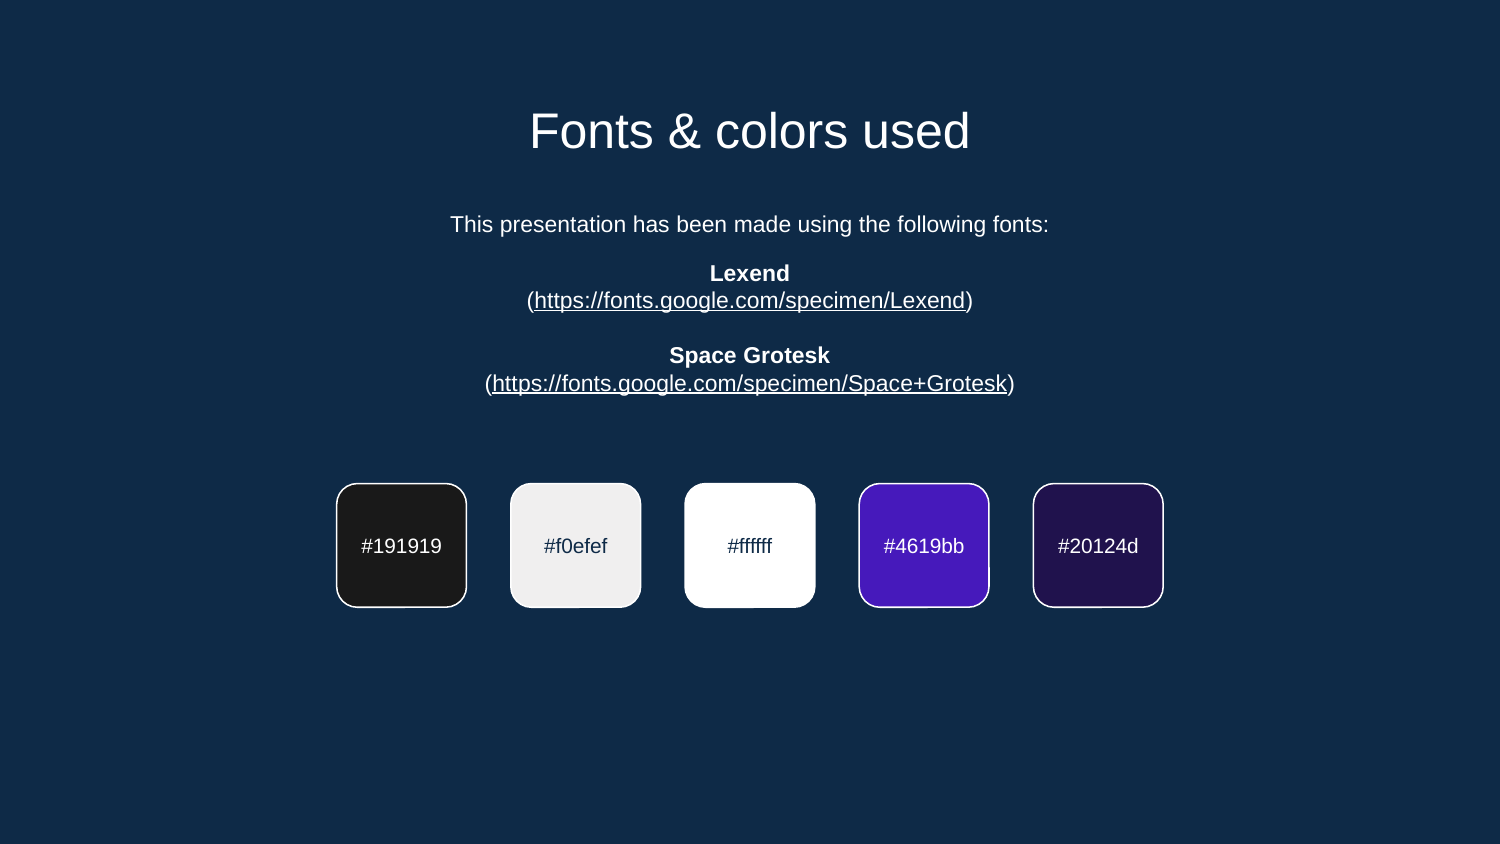

# Fonts & colors used
This presentation has been made using the following fonts:
Lexend
(https://fonts.google.com/specimen/Lexend)

Space Grotesk
(https://fonts.google.com/specimen/Space+Grotesk)

#191919
#f0efef
#ffffff
#4619bb
#20124d